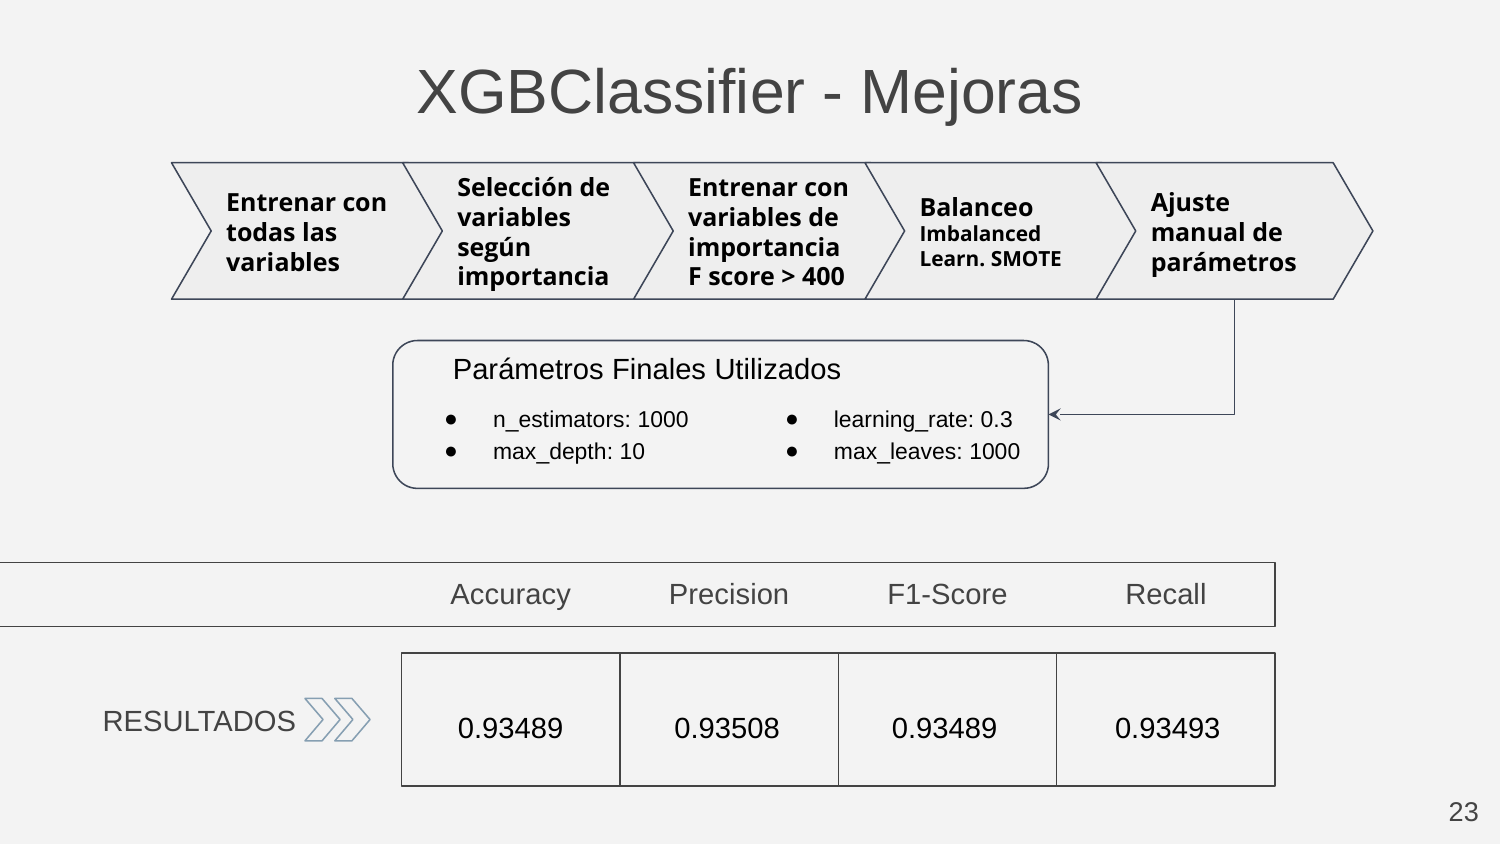

XGBClassifier - Mejoras

Entrenar con todas las variables
Selección de variables según importancia
Entrenar con variables de importancia
F score > 400
Balanceo
Imbalanced Learn. SMOTE
Ajuste manual de parámetros
Parámetros Finales Utilizados

n_estimators: 1000
max_depth: 10
learning_rate: 0.3
max_leaves: 1000

Accuracy

Precision

F1-Score
Recall

0.93508
0.93489
0.93489
0.93493
RESULTADOS

23